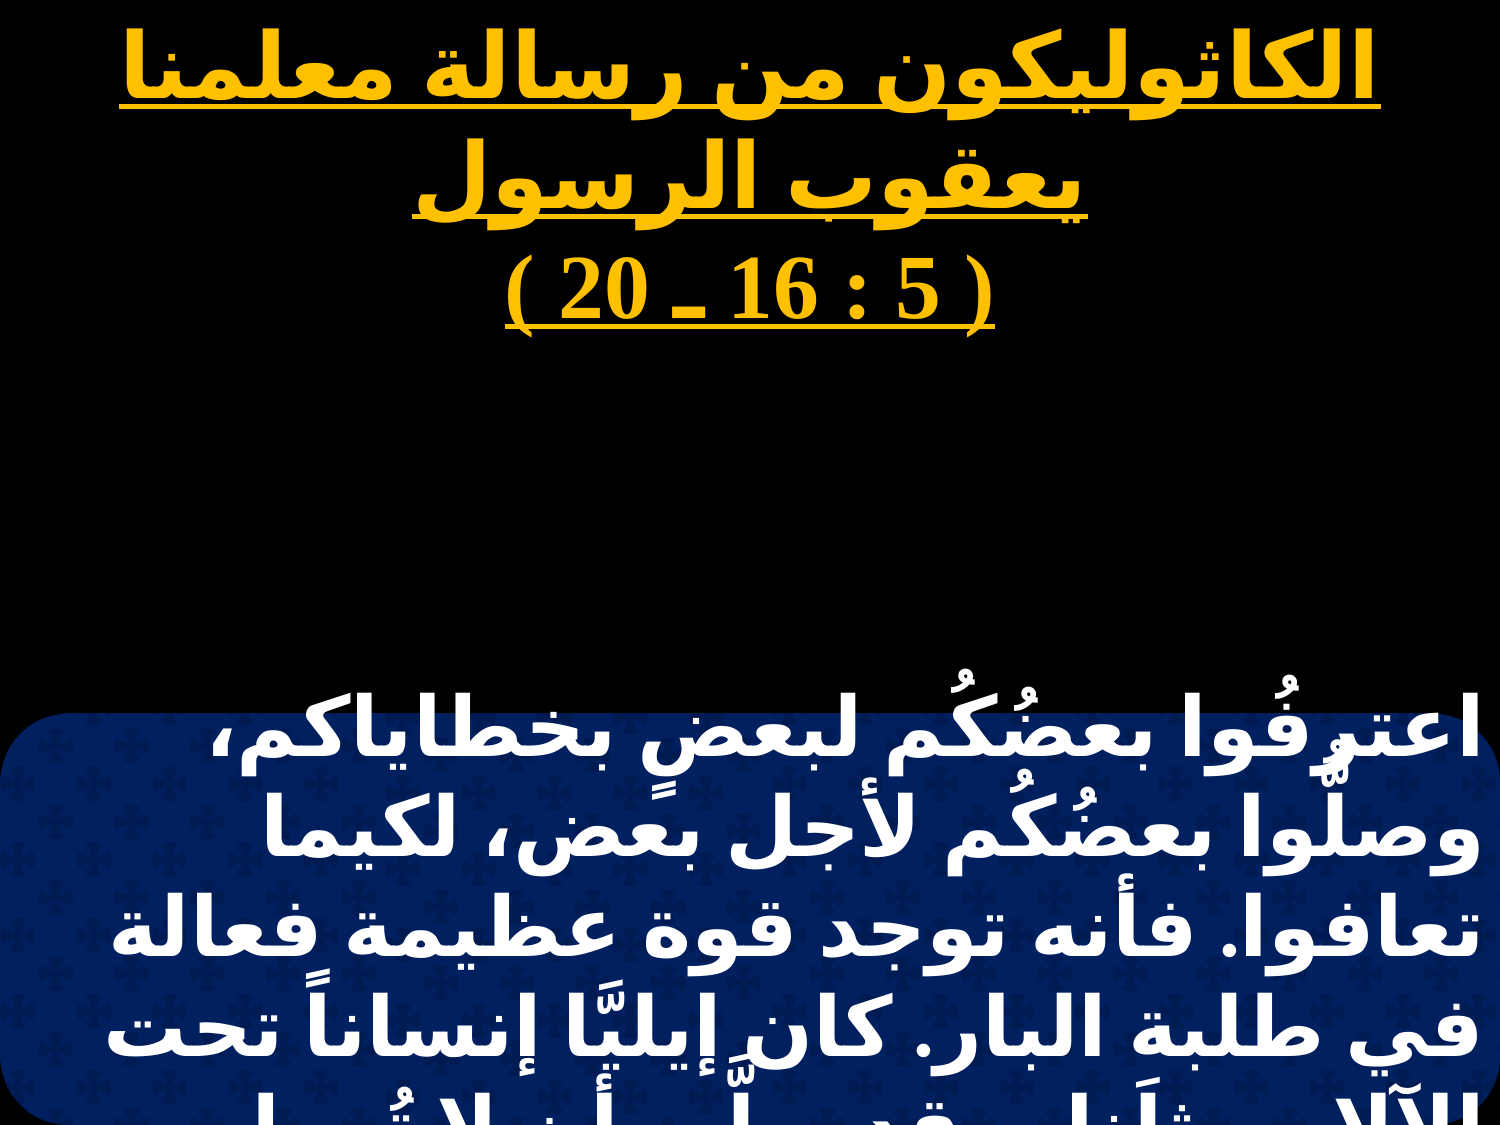

الكاثوليكون من رسالة معلمنا يعقوب الرسول
( 5 : 16 ـ 20 )
اعترفُوا بعضُكُم لبعضٍ بخطاياكم، وصلُّوا بعضُكُم لأجل بعض، لكيما تعافوا. فأنه توجد قوة عظيمة فعالة في طلبة البار. كان إيليَّا إنساناً تحت الآلام مِثلَنا، وقد صلَّى أن لا تُمطِر السَّماء